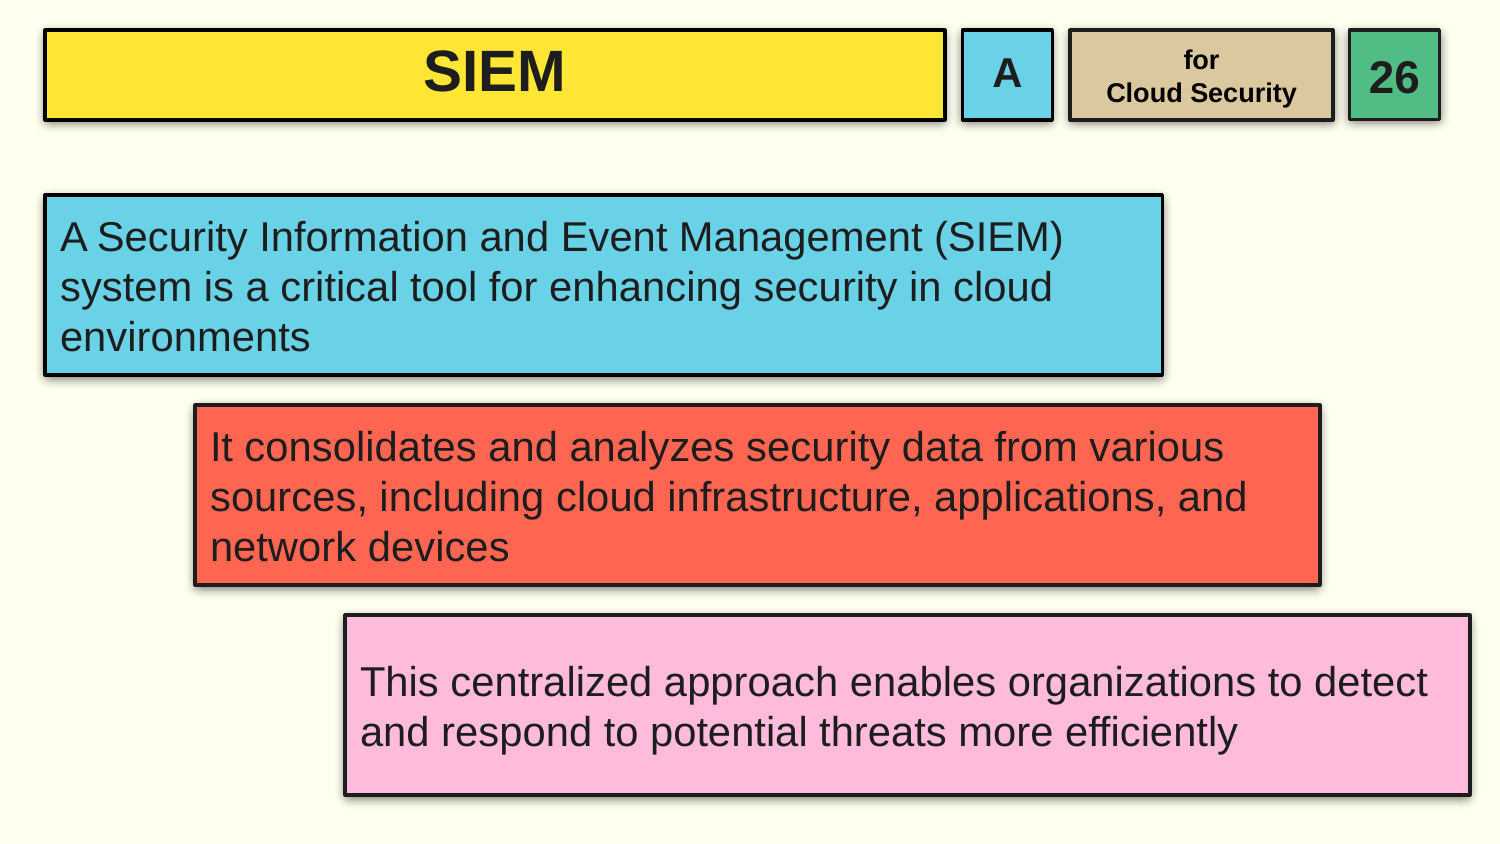

for
Cloud Security
A
# SIEM
A Security Information and Event Management (SIEM) system is a critical tool for enhancing security in cloud environments
It consolidates and analyzes security data from various sources, including cloud infrastructure, applications, and network devices
This centralized approach enables organizations to detect and respond to potential threats more efficiently